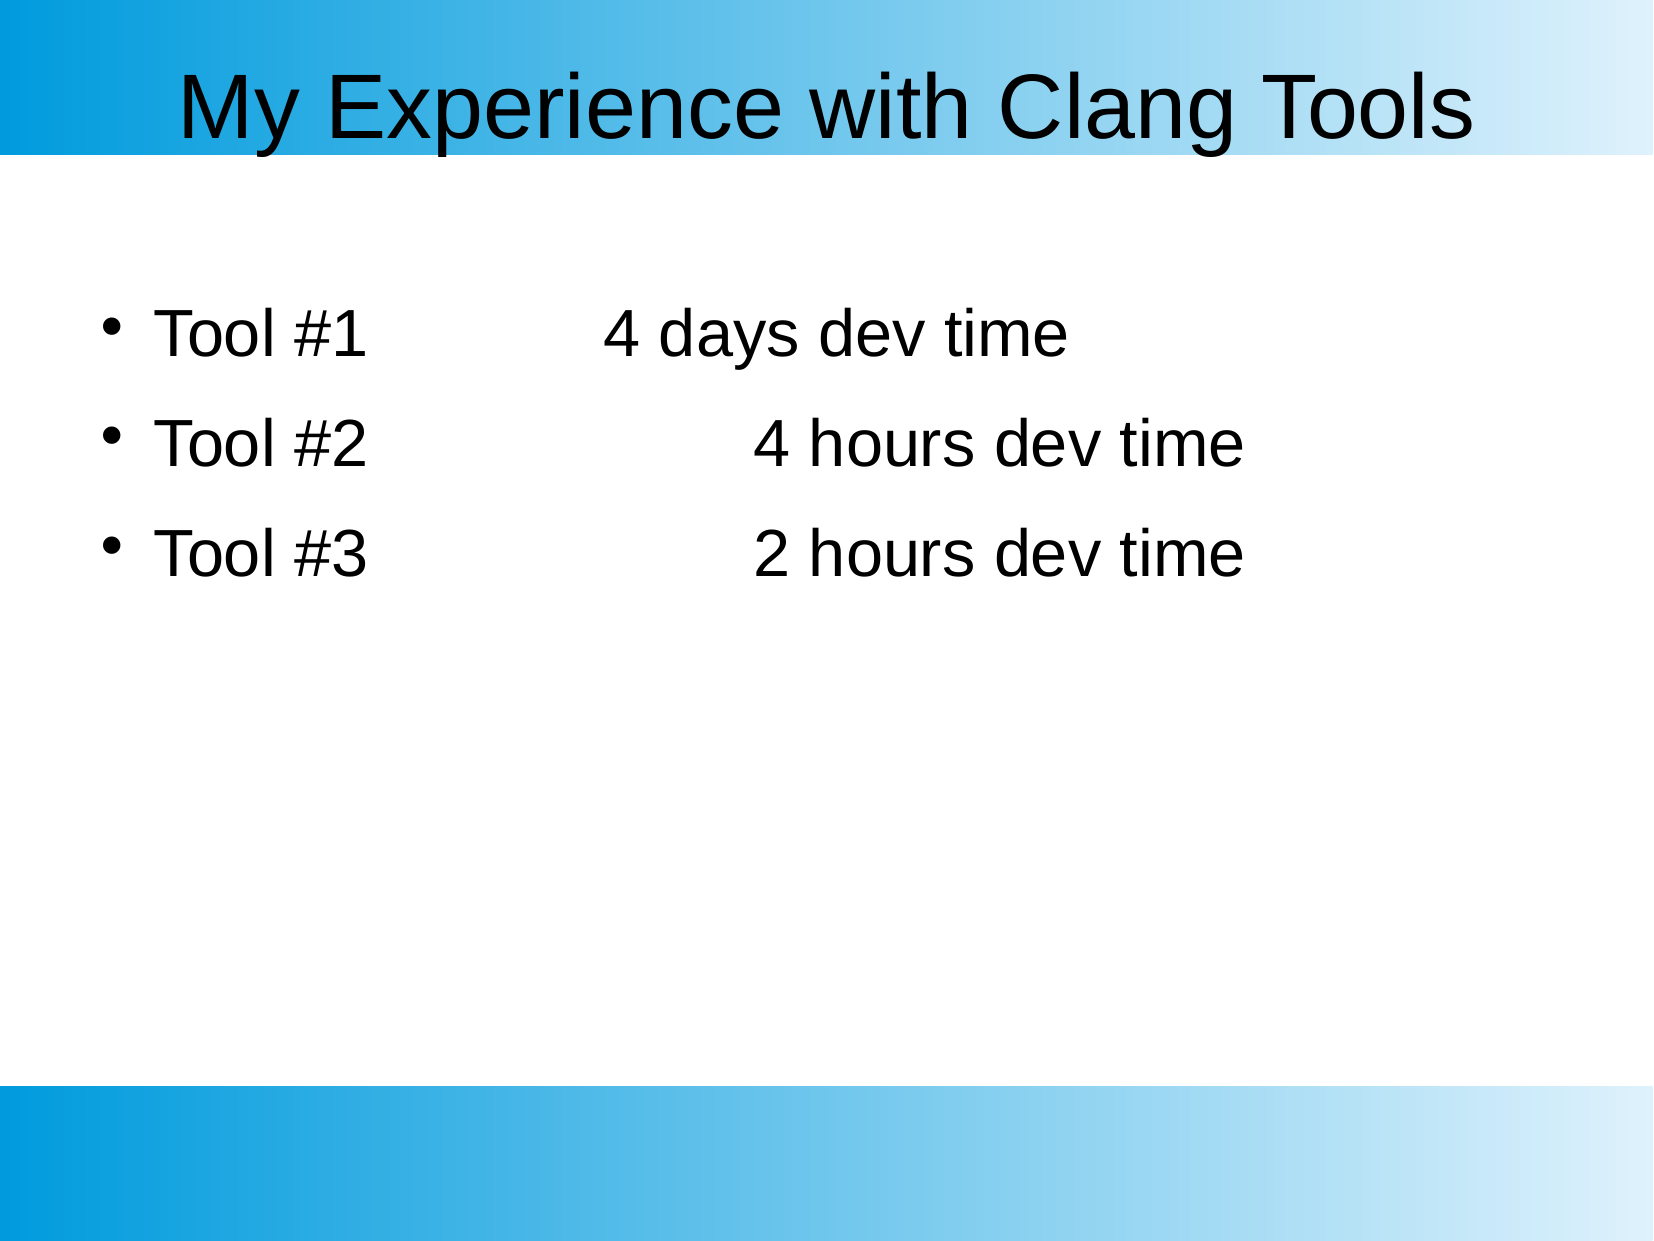

My Experience with Clang Tools

Tool #1 		4 days dev time
Tool #2			4 hours dev time
Tool #3			2 hours dev time